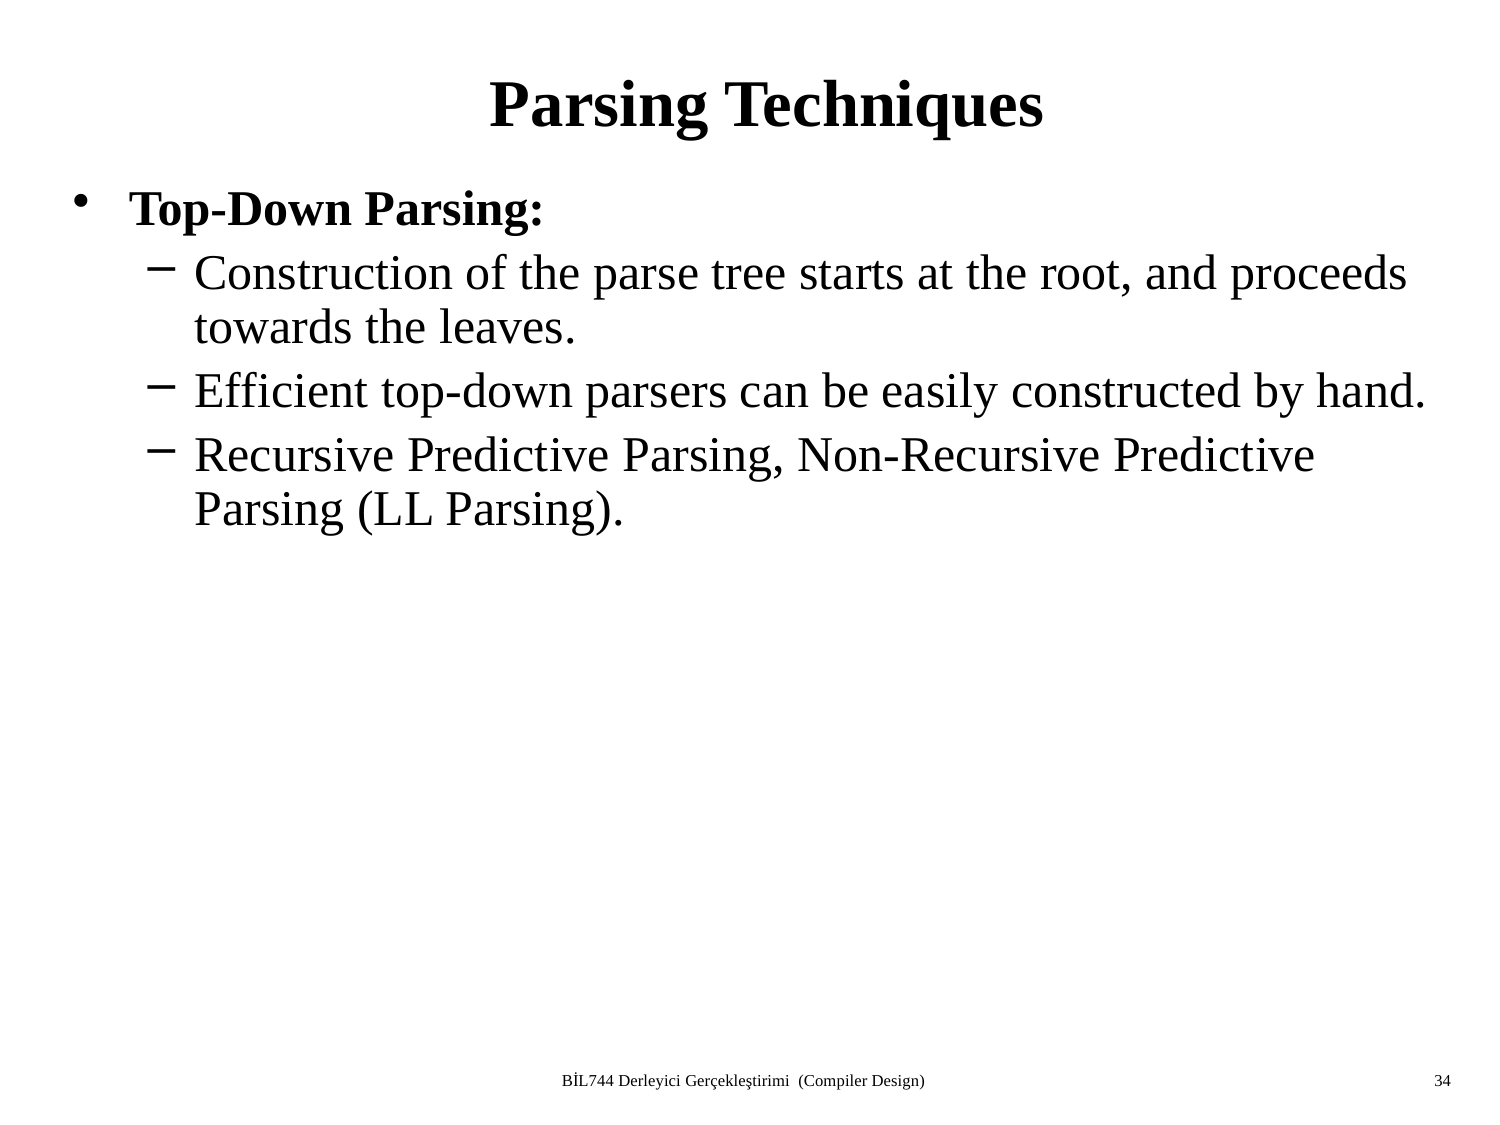

# Parsing Techniques
Top-Down Parsing:
Construction of the parse tree starts at the root, and proceeds towards the leaves.
Efficient top-down parsers can be easily constructed by hand.
Recursive Predictive Parsing, Non-Recursive Predictive Parsing (LL Parsing).
BİL744 Derleyici Gerçekleştirimi  (Compiler Design)
34